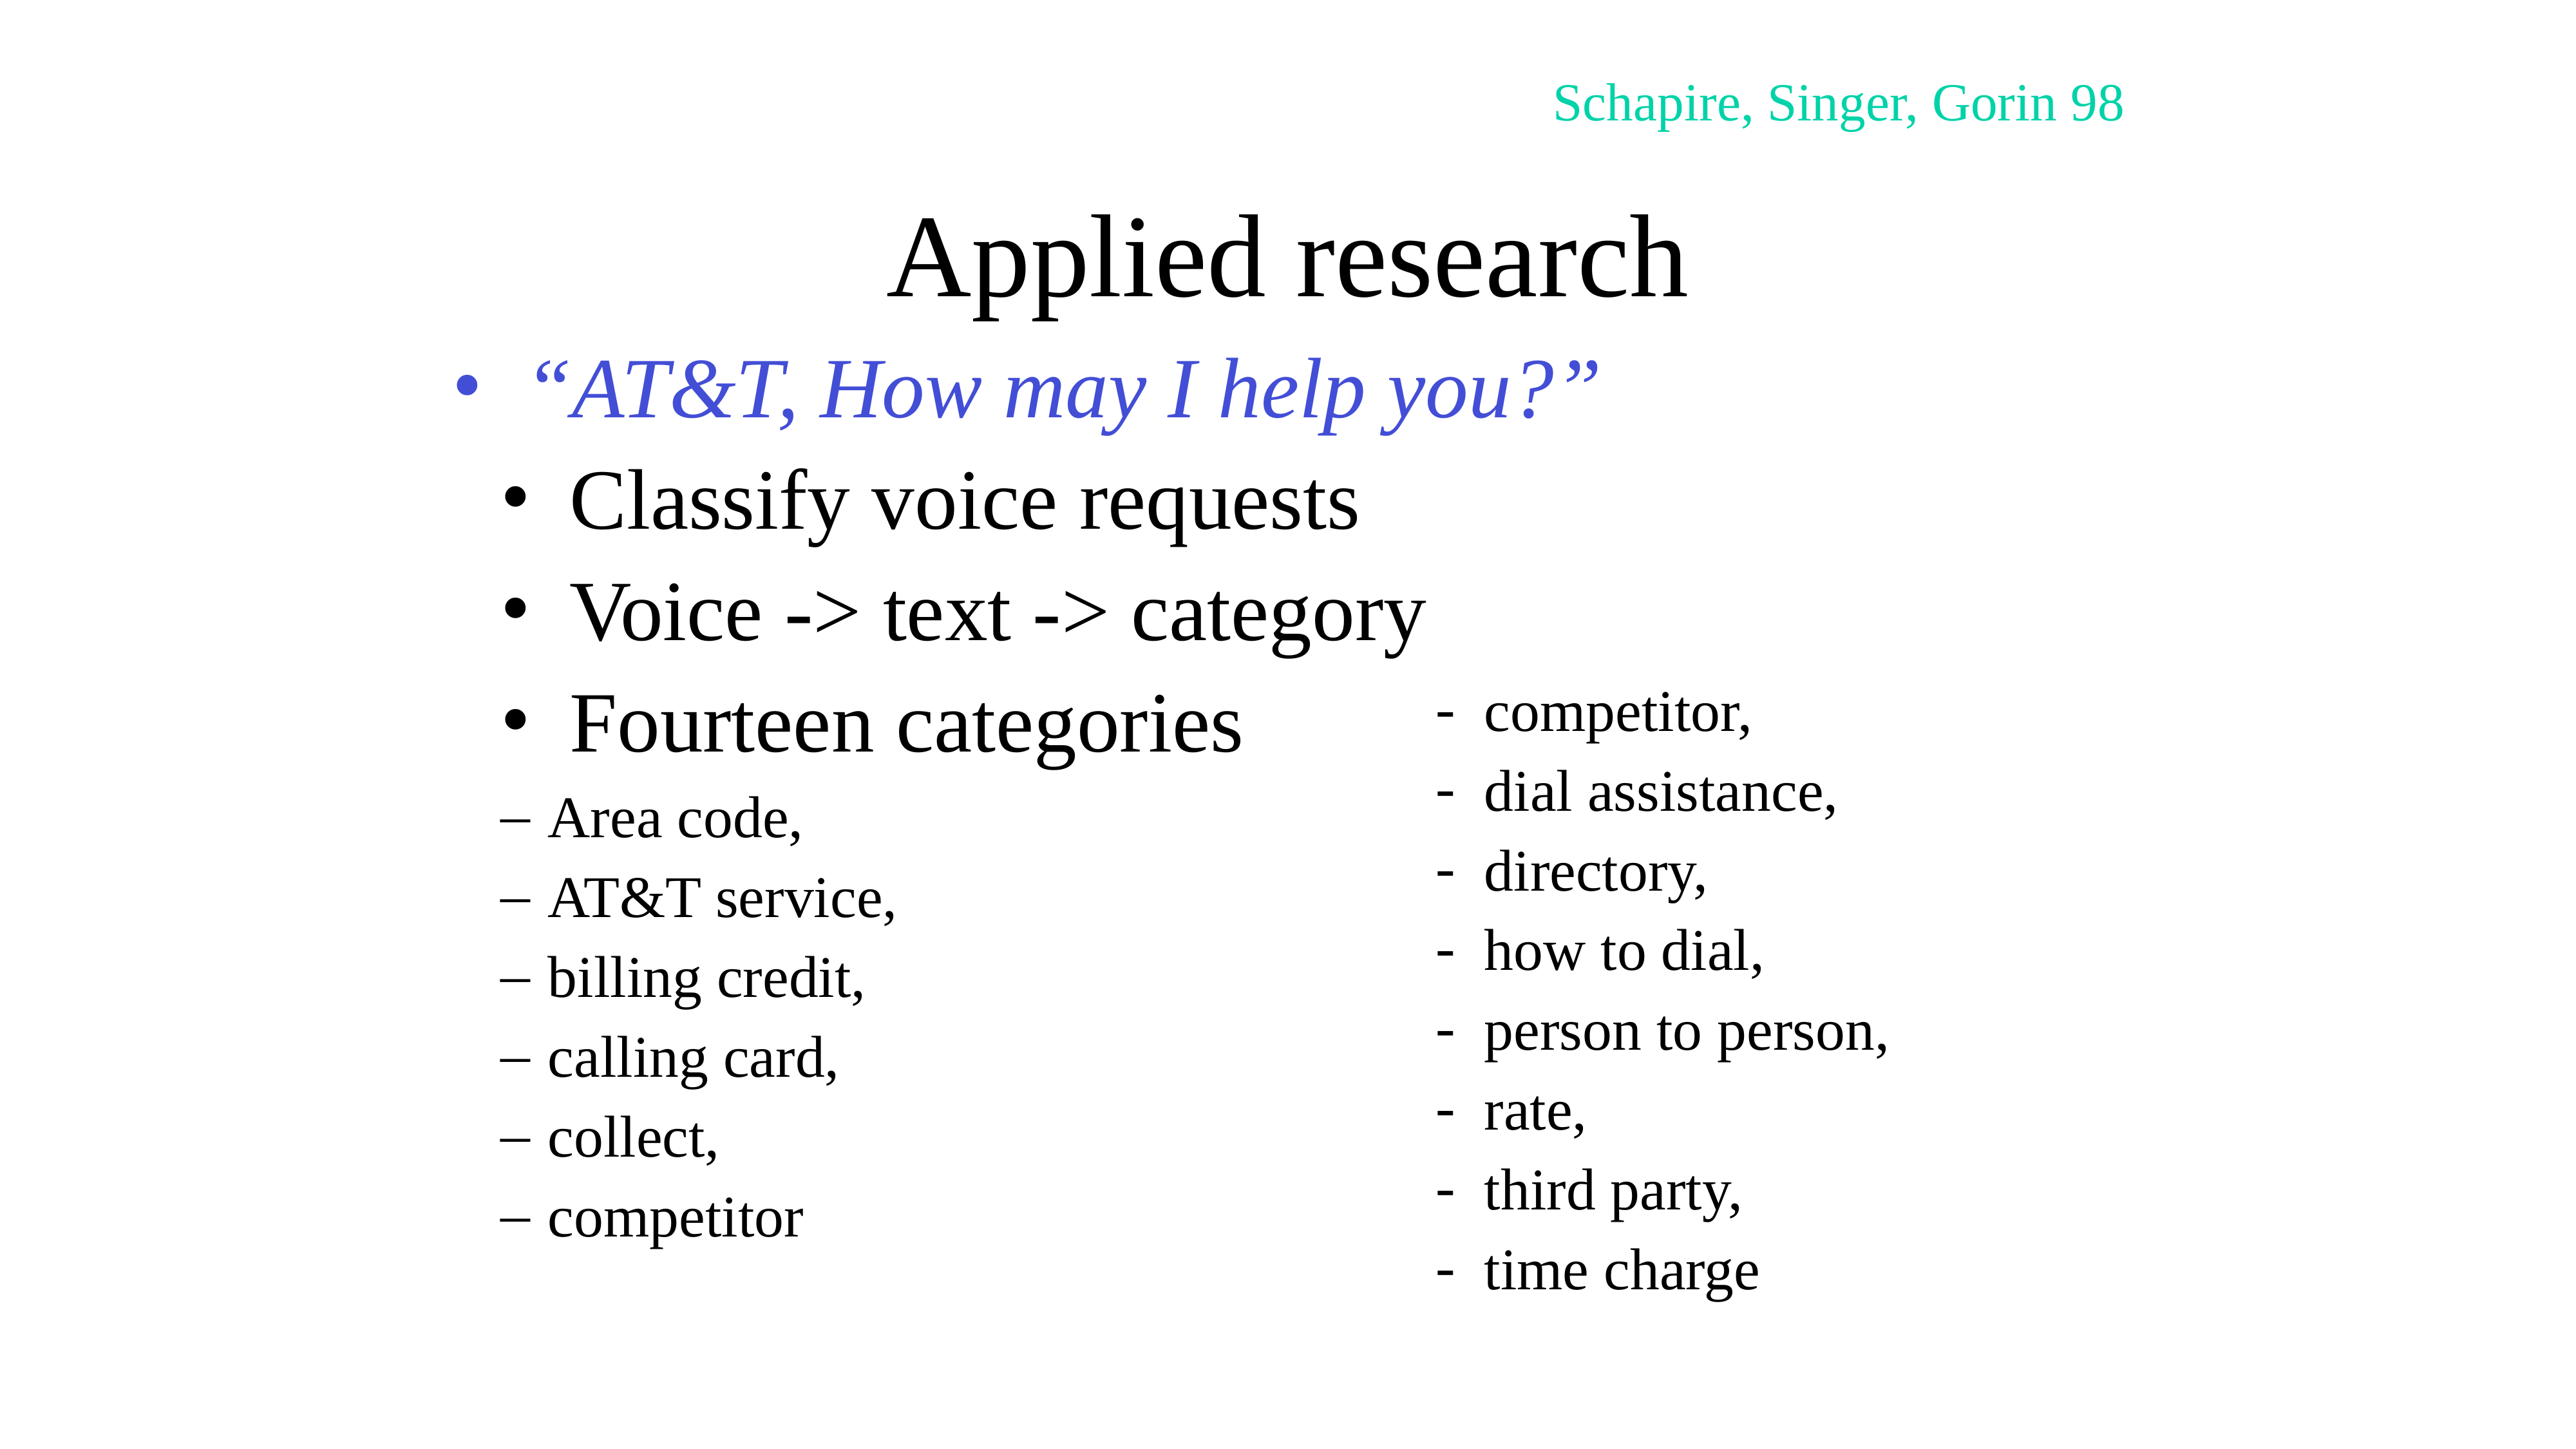

Schapire, Singer, Gorin 98
# Applied research
“AT&T, How may I help you?”
Classify voice requests
Voice -> text -> category
Fourteen categories
Area code,
AT&T service,
billing credit,
calling card,
collect,
competitor

competitor,
dial assistance,
directory,
how to dial,
person to person,
rate,
third party,
time charge